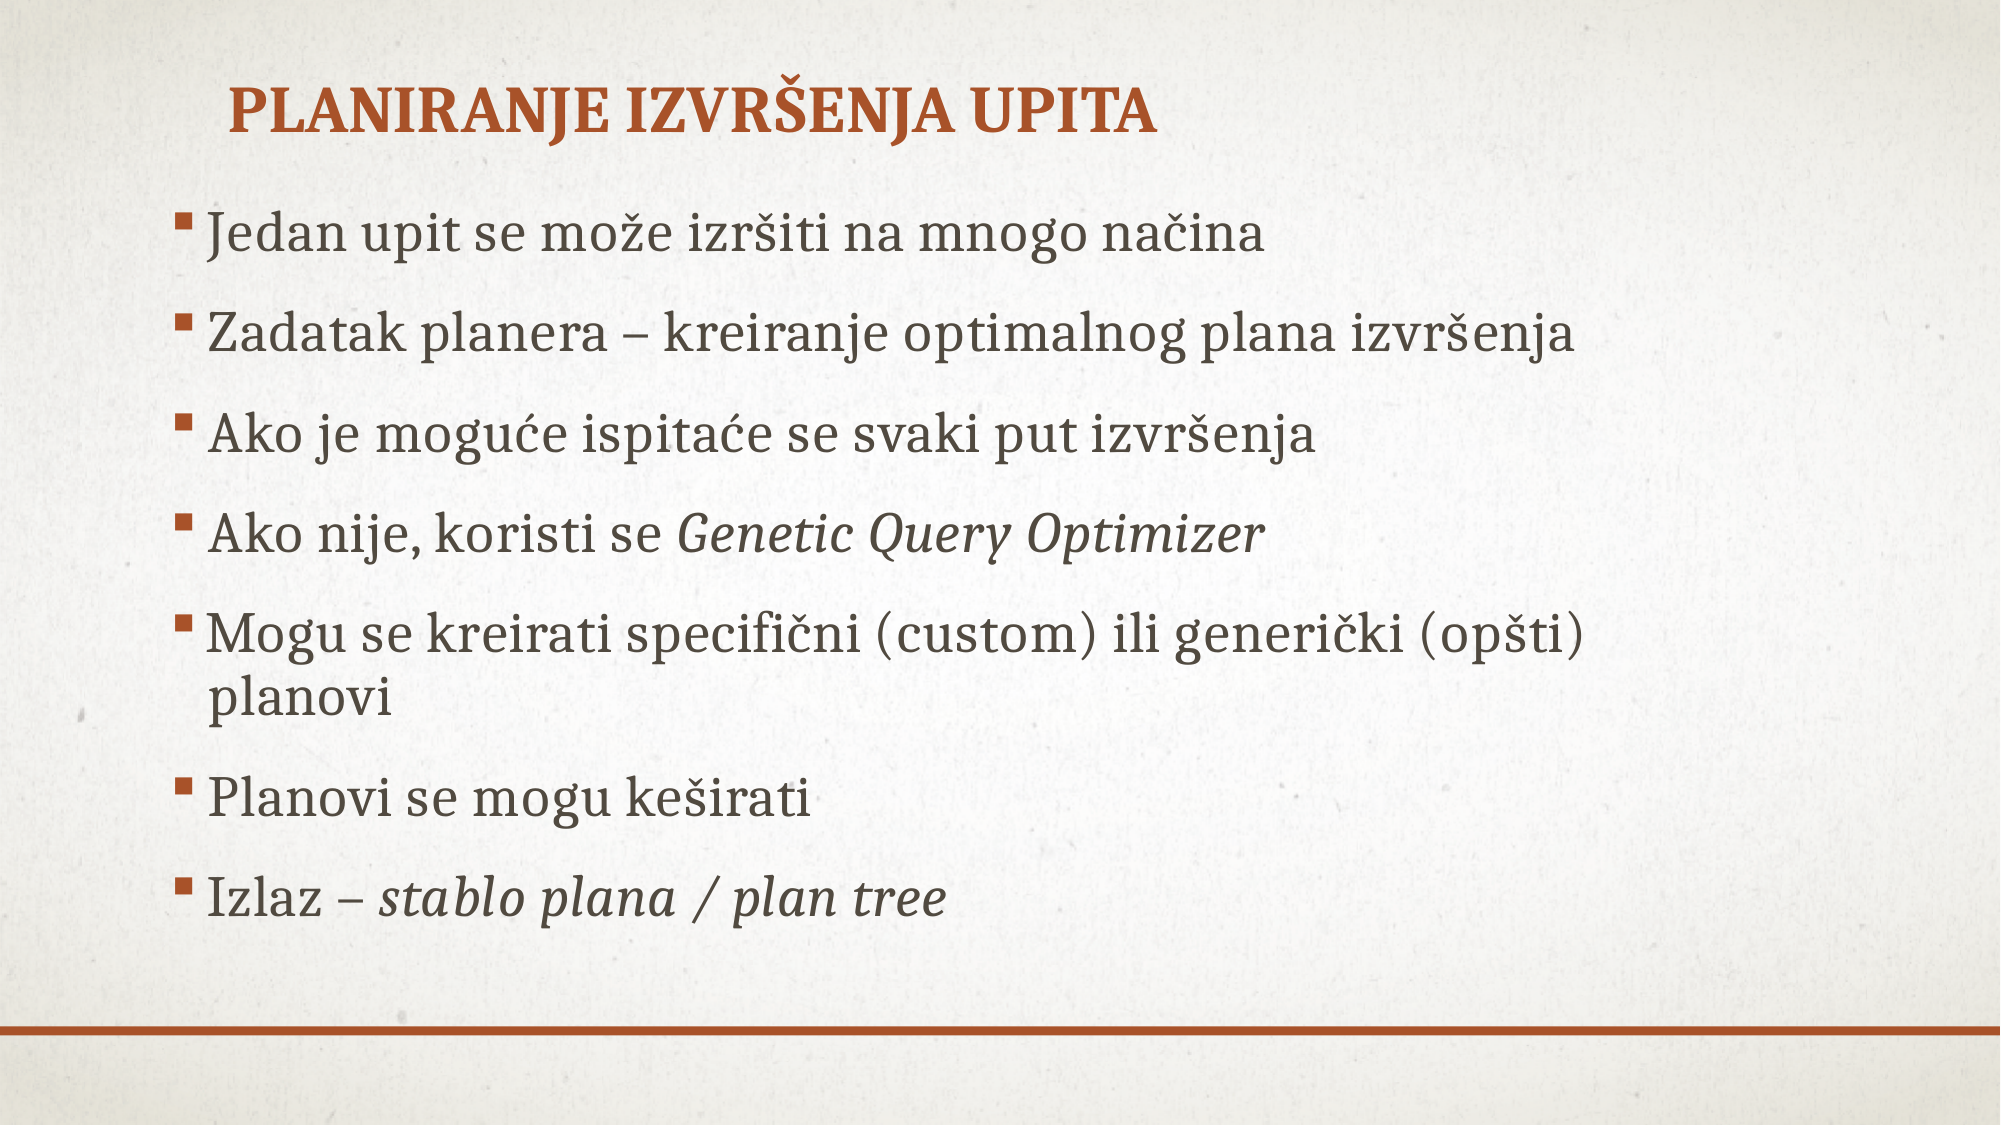

# Planiranje izvršenja upita
Jedan upit se može izršiti na mnogo načina
Zadatak planera – kreiranje optimalnog plana izvršenja
Ako je moguće ispitaće se svaki put izvršenja
Ako nije, koristi se Genetic Query Optimizer
Mogu se kreirati specifični (custom) ili generički (opšti) planovi
Planovi se mogu keširati
Izlaz – stablo plana / plan tree